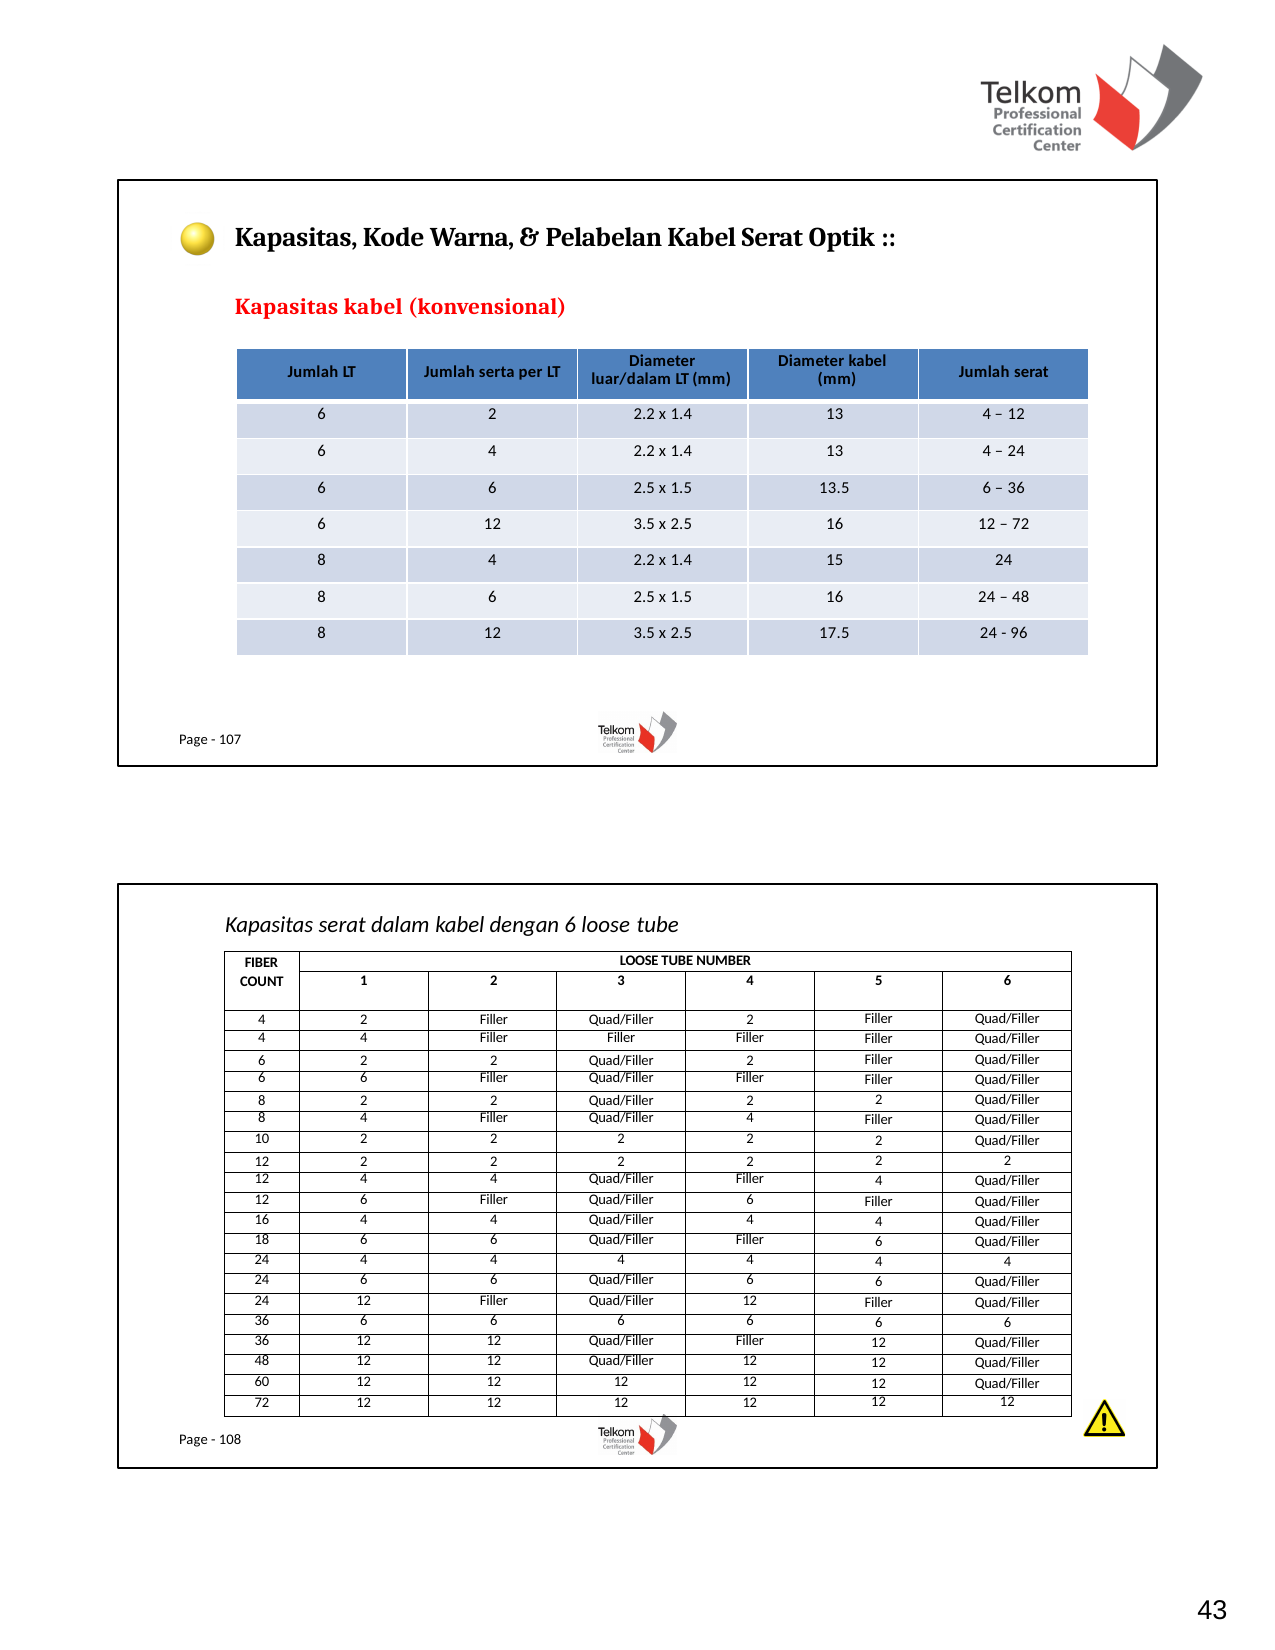

Kapasitas, Kode Warna, & Pelabelan Kabel Serat Optik ::

Kapasitas kabel (konvensional)
| Jumlah LT | Jumlah serta per LT | Diameter luar/dalam LT (mm) | Diameter kabel (mm) | Jumlah serat |
| --- | --- | --- | --- | --- |
| 6 | 2 | 2.2 x 1.4 | 13 | 4 – 12 |
| 6 | 4 | 2.2 x 1.4 | 13 | 4 – 24 |
| 6 | 6 | 2.5 x 1.5 | 13.5 | 6 – 36 |
| 6 | 12 | 3.5 x 2.5 | 16 | 12 – 72 |
| 8 | 4 | 2.2 x 1.4 | 15 | 24 |
| 8 | 6 | 2.5 x 1.5 | 16 | 24 – 48 |
| 8 | 12 | 3.5 x 2.5 | 17.5 | 24 - 96 |

Page - 107

Kapasitas serat dalam kabel dengan 6 loose tube
| FIBER COUNT | LOOSE TUBE NUMBER |  |  |  |  |  |
| --- | --- | --- | --- | --- | --- | --- |
|  | 1 | 2 | 3 | 4 | 5 | 6 |
| 4 | 2 | Filler | Quad/Filler | 2 | Filler | Quad/Filler |
| 4 | 4 | Filler | Filler | Filler | Filler | Quad/Filler |
| 6 | 2 | 2 | Quad/Filler | 2 | Filler | Quad/Filler |
| 6 | 6 | Filler | Quad/Filler | Filler | Filler | Quad/Filler |
| 8 | 2 | 2 | Quad/Filler | 2 | 2 | Quad/Filler |
| 8 | 4 | Filler | Quad/Filler | 4 | Filler | Quad/Filler |
| 10 | 2 | 2 | 2 | 2 | 2 | Quad/Filler |
| 12 | 2 | 2 | 2 | 2 | 2 | 2 |
| 12 | 4 | 4 | Quad/Filler | Filler | 4 | Quad/Filler |
| 12 | 6 | Filler | Quad/Filler | 6 | Filler | Quad/Filler |
| 16 | 4 | 4 | Quad/Filler | 4 | 4 | Quad/Filler |
| 18 | 6 | 6 | Quad/Filler | Filler | 6 | Quad/Filler |
| 24 | 4 | 4 | 4 | 4 | 4 | 4 |
| 24 | 6 | 6 | Quad/Filler | 6 | 6 | Quad/Filler |
| 24 | 12 | Filler | Quad/Filler | 12 | Filler | Quad/Filler |
| 36 | 6 | 6 | 6 | 6 | 6 | 6 |
| 36 | 12 | 12 | Quad/Filler | Filler | 12 | Quad/Filler |
| 48 | 12 | 12 | Quad/Filler | 12 | 12 | Quad/Filler |
| 60 | 12 | 12 | 12 | 12 | 12 | Quad/Filler |
| 72 | 12 | 12 | 12 | 12 | 12 | 12 |

Page - 108
43